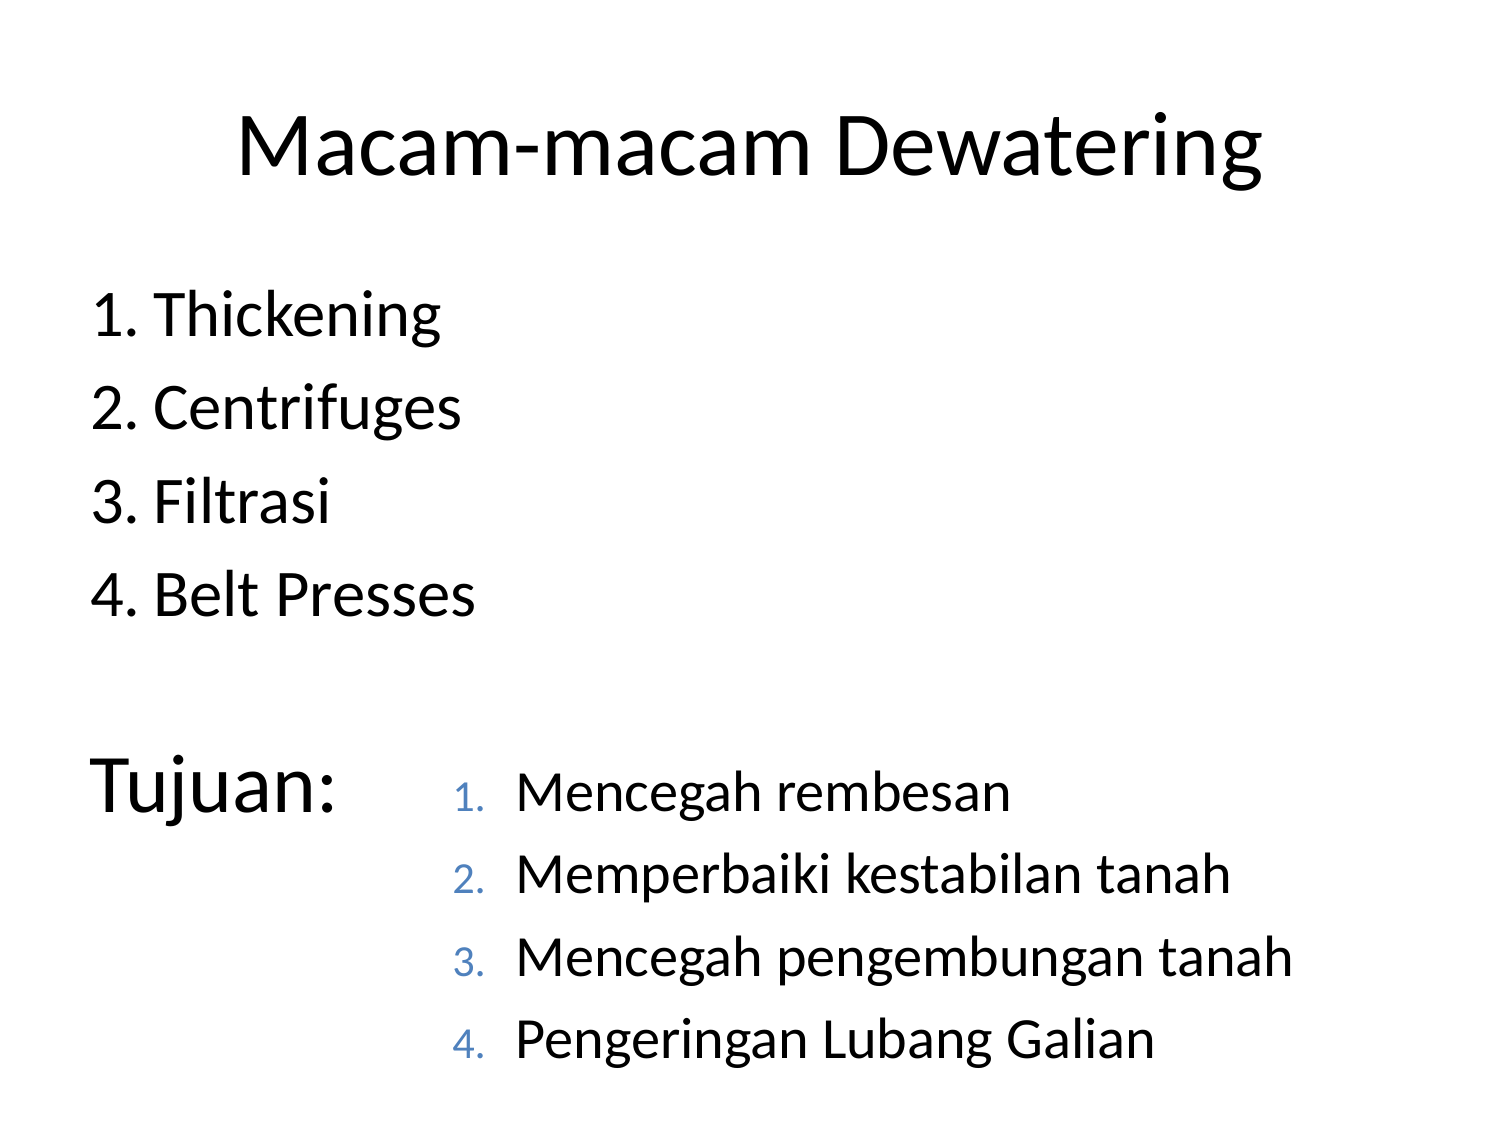

# Macam-macam Dewatering
Thickening
Centrifuges
Filtrasi
Belt Presses
Tujuan:
Mencegah rembesan
Memperbaiki kestabilan tanah
Mencegah pengembungan tanah
Pengeringan Lubang Galian